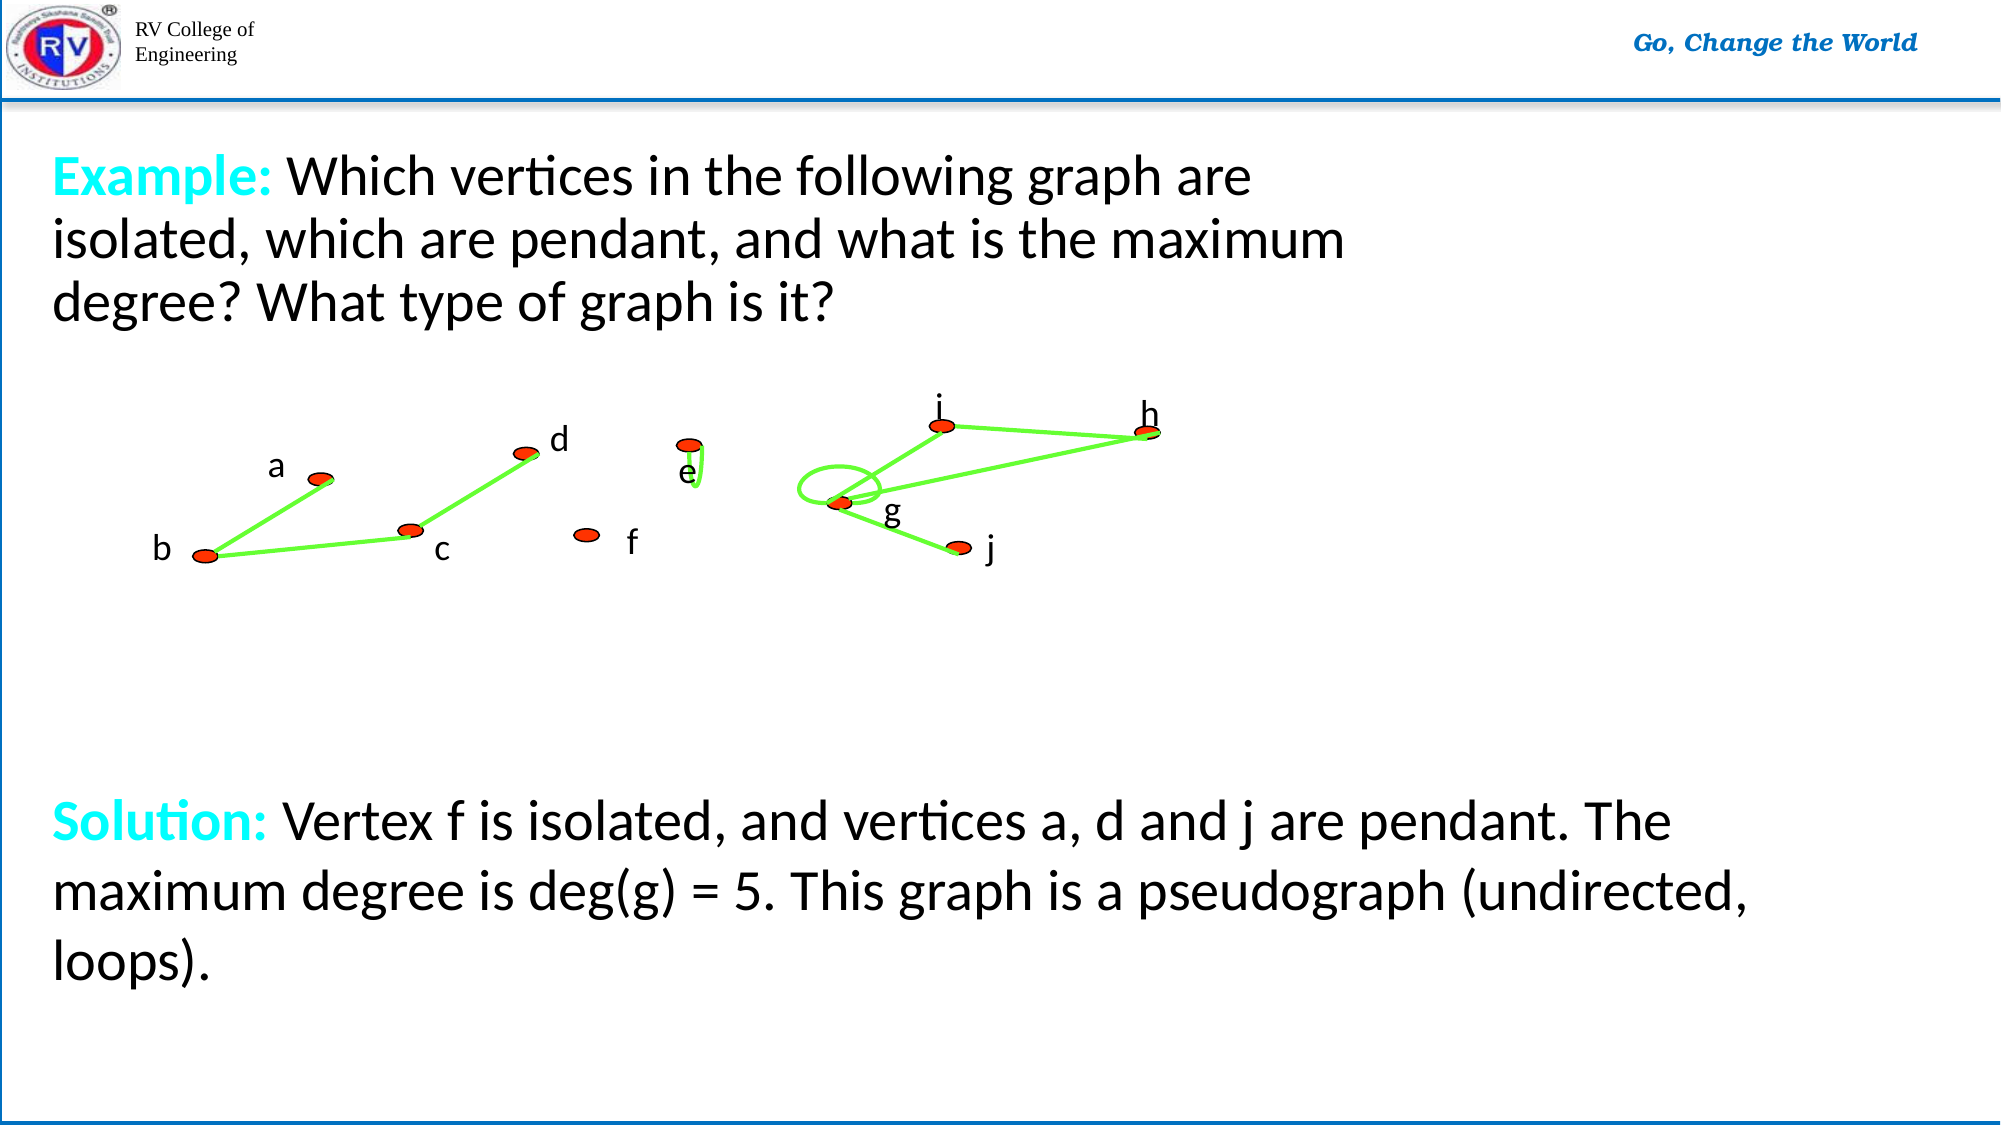

Example: Which vertices in the following graph are isolated, which are pendant, and what is the maximum degree? What type of graph is it?
i
h
d

a
e

g

f
b
c
j

Solution: Vertex f is isolated, and vertices a, d and j are pendant. The maximum degree is deg(g) = 5. This graph is a pseudograph (undirected, loops).